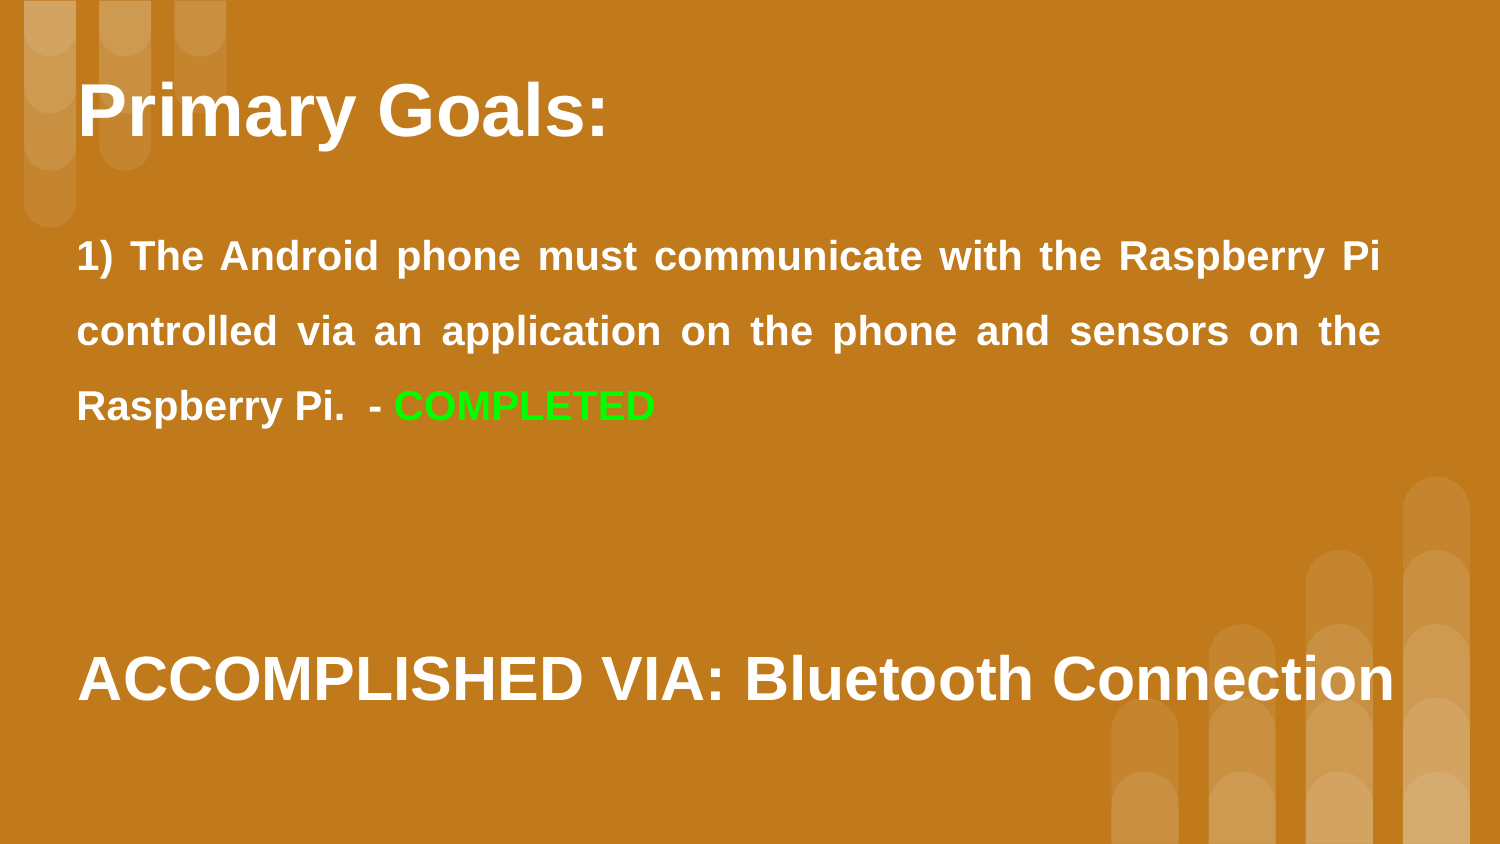

Primary Goals:
1) The Android phone must communicate with the Raspberry Pi controlled via an application on the phone and sensors on the Raspberry Pi.  - COMPLETED

# ACCOMPLISHED VIA: Bluetooth Connection